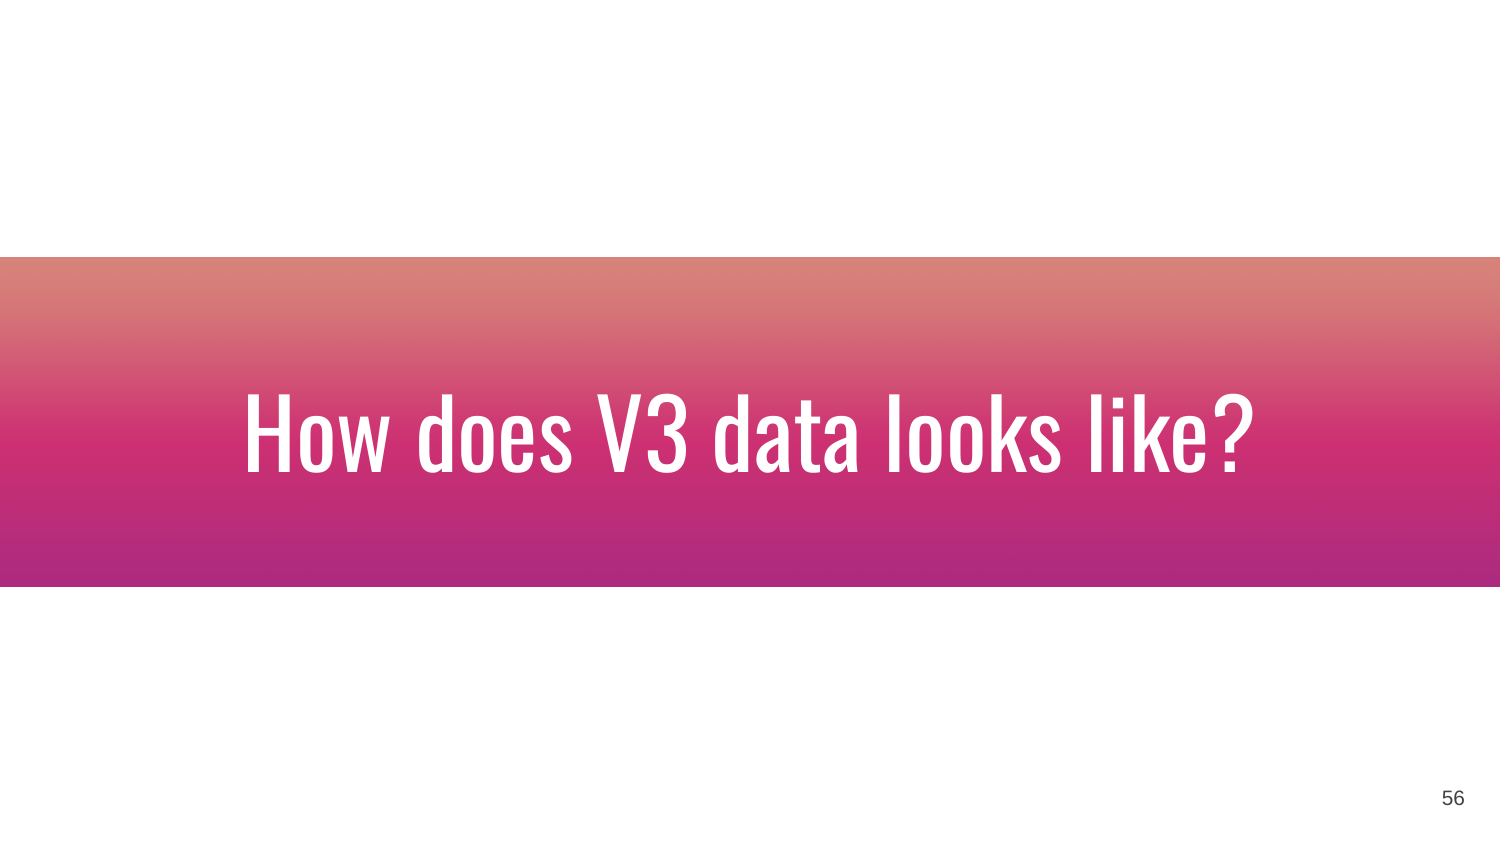

# How does V3 data looks like?
56